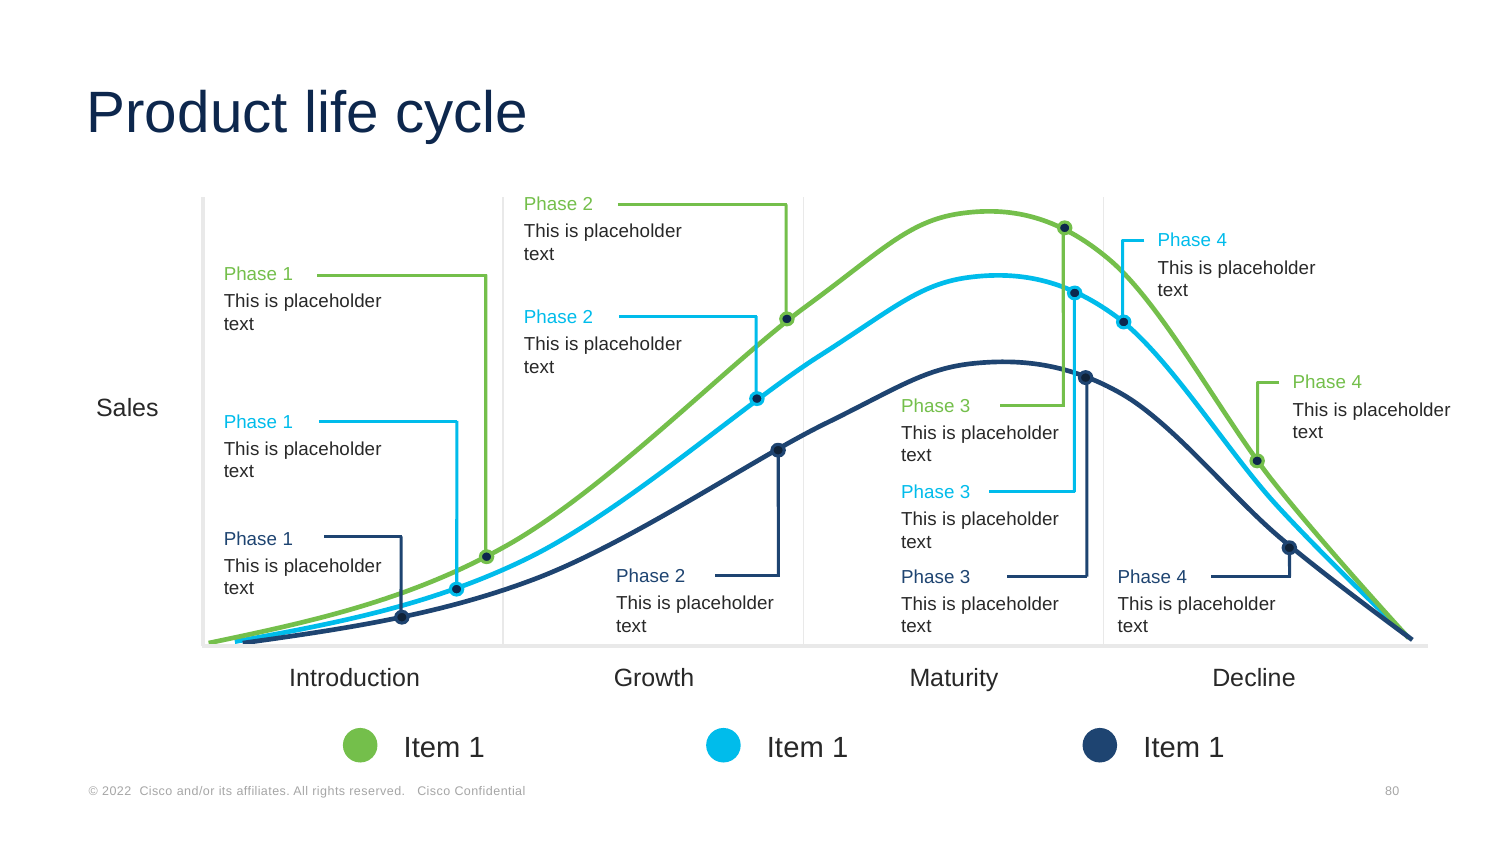

# Product life cycle
Phase 2
This is placeholder text

Phase 4
This is placeholder text

Phase 1
This is placeholder text

Phase 2
This is placeholder text

Phase 4
This is placeholder text

Sales
Phase 3
This is placeholder text
Phase 1
This is placeholder text

Phase 3
This is placeholder text
Phase 1
This is placeholder text

Phase 2
This is placeholder text
Phase 3
This is placeholder text
Phase 4
This is placeholder text
Introduction
Growth
Maturity
Decline
Item 1
Item 1
Item 1